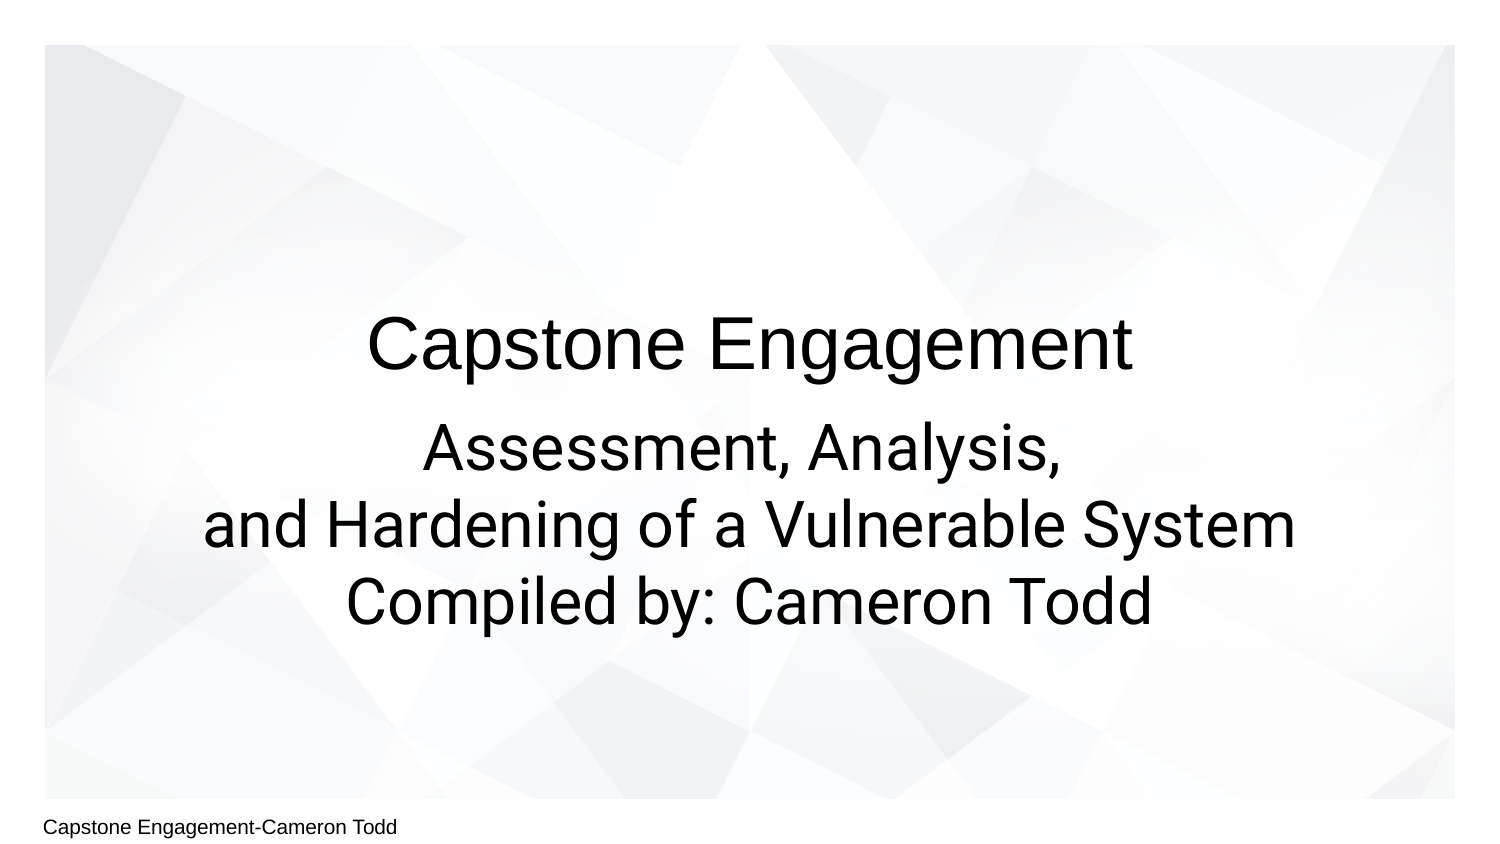

# Capstone Engagement
Assessment, Analysis,
and Hardening of a Vulnerable System
Compiled by: Cameron Todd
Capstone Engagement-Cameron Todd